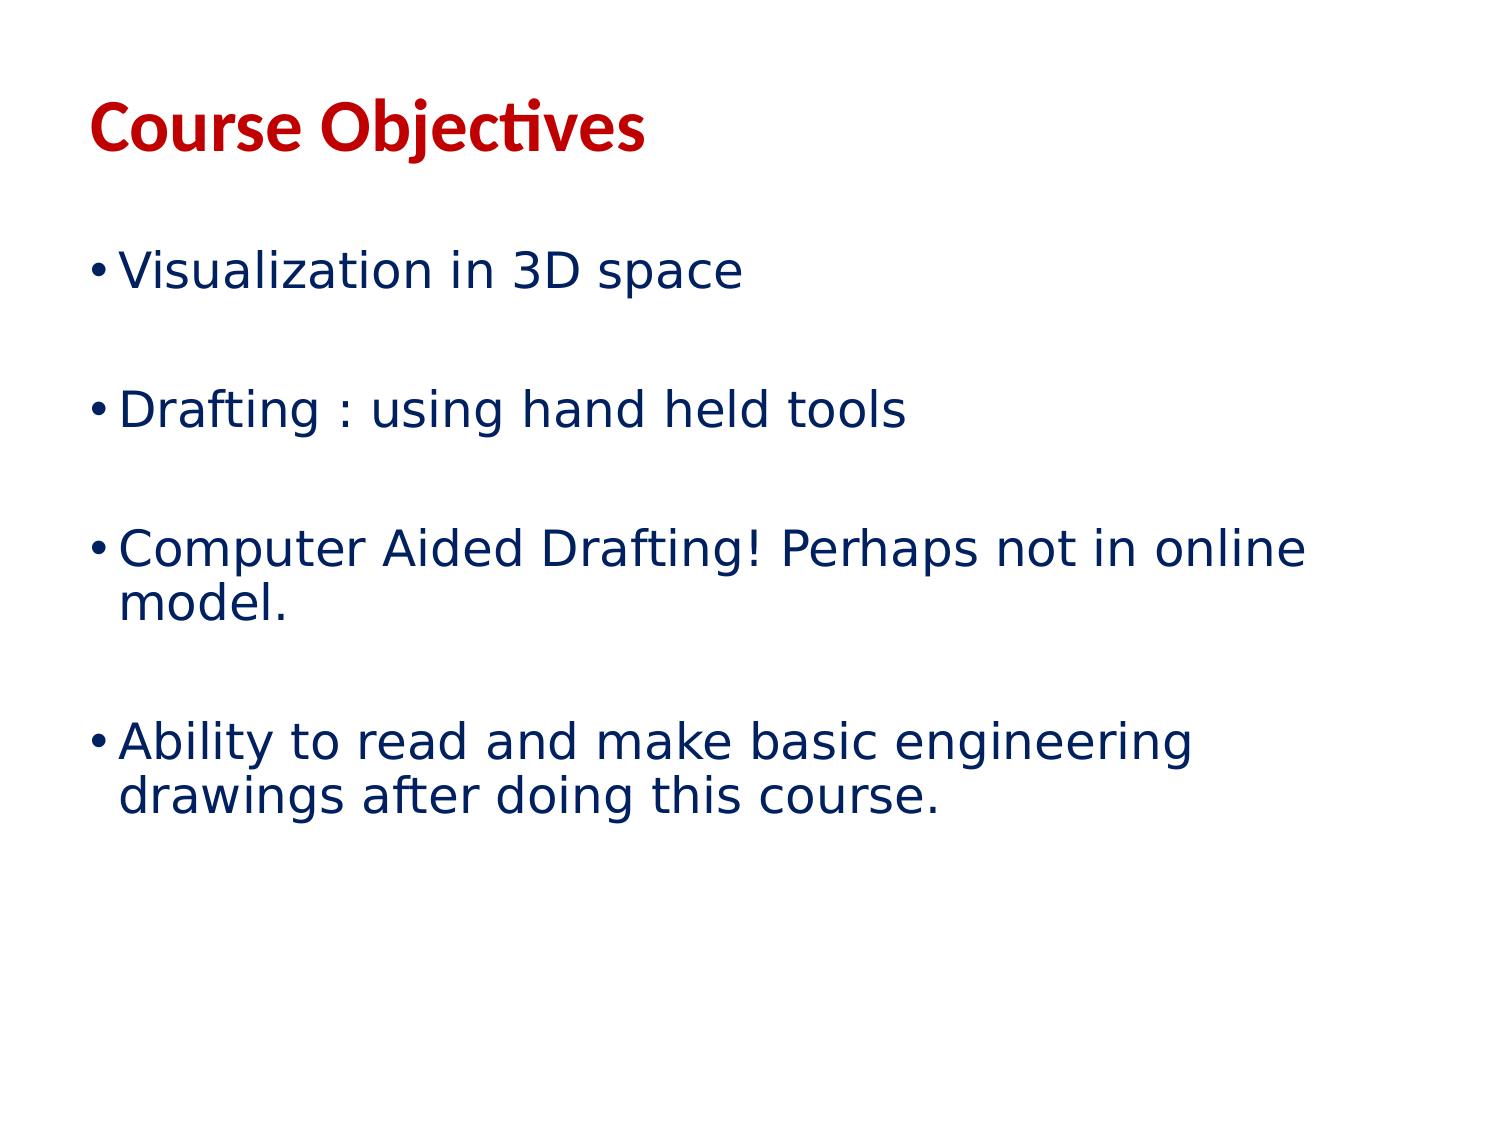

# Course Objectives
Visualization in 3D space

Drafting : using hand held tools

Computer Aided Drafting! Perhaps not in online model.

Ability to read and make basic engineering drawings after doing this course.